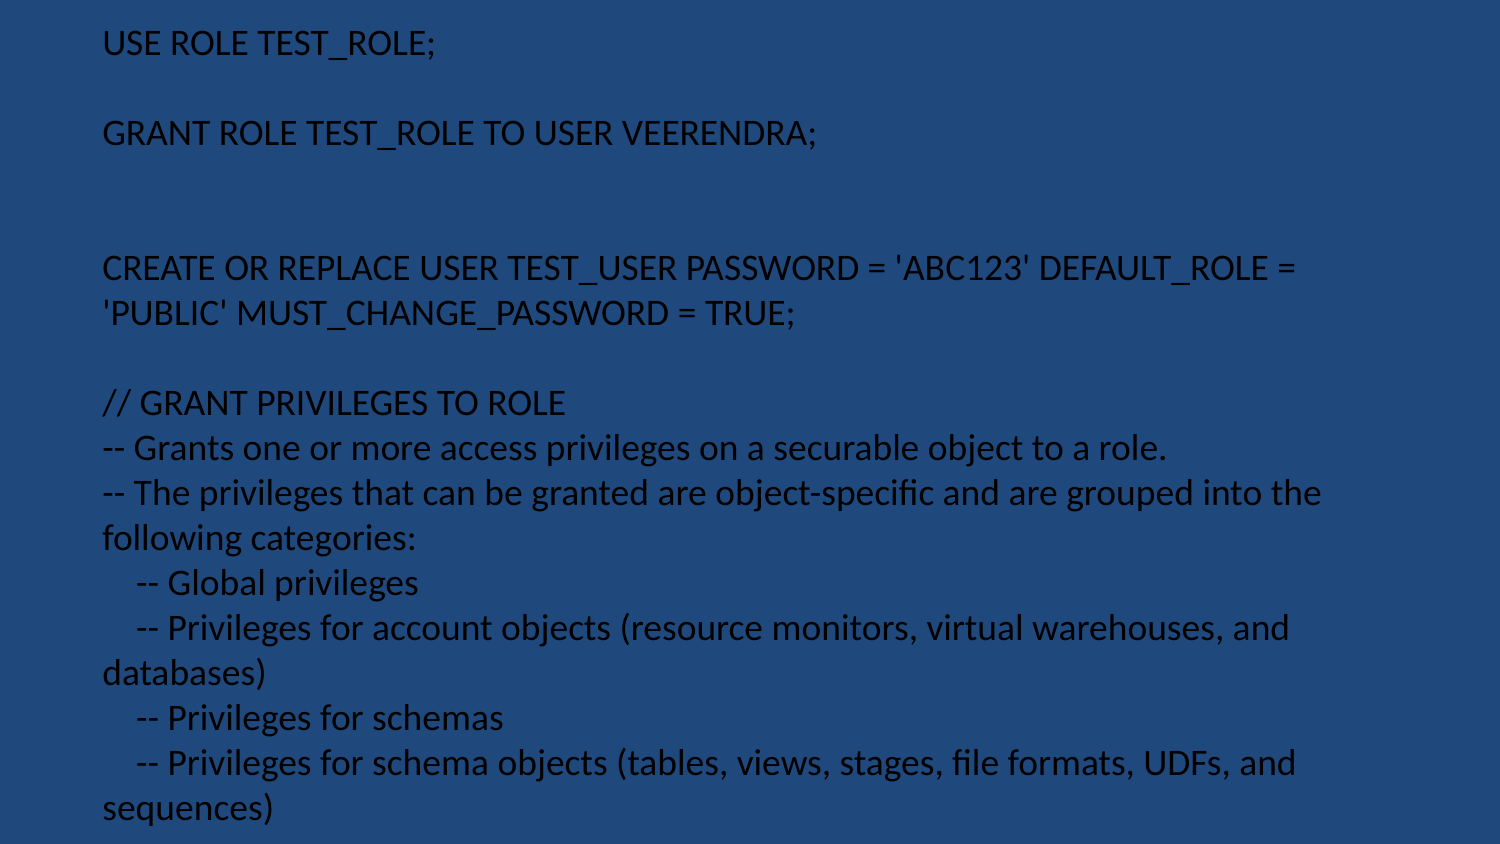

USE ROLE TEST_ROLE;

GRANT ROLE TEST_ROLE TO USER VEERENDRA;

CREATE OR REPLACE USER TEST_USER PASSWORD = 'ABC123' DEFAULT_ROLE = 'PUBLIC' MUST_CHANGE_PASSWORD = TRUE;

// GRANT PRIVILEGES TO ROLE
-- Grants one or more access privileges on a securable object to a role.
-- The privileges that can be granted are object-specific and are grouped into the following categories:
    -- Global privileges
    -- Privileges for account objects (resource monitors, virtual warehouses, and databases)
    -- Privileges for schemas
    -- Privileges for schema objects (tables, views, stages, file formats, UDFs, and sequences)